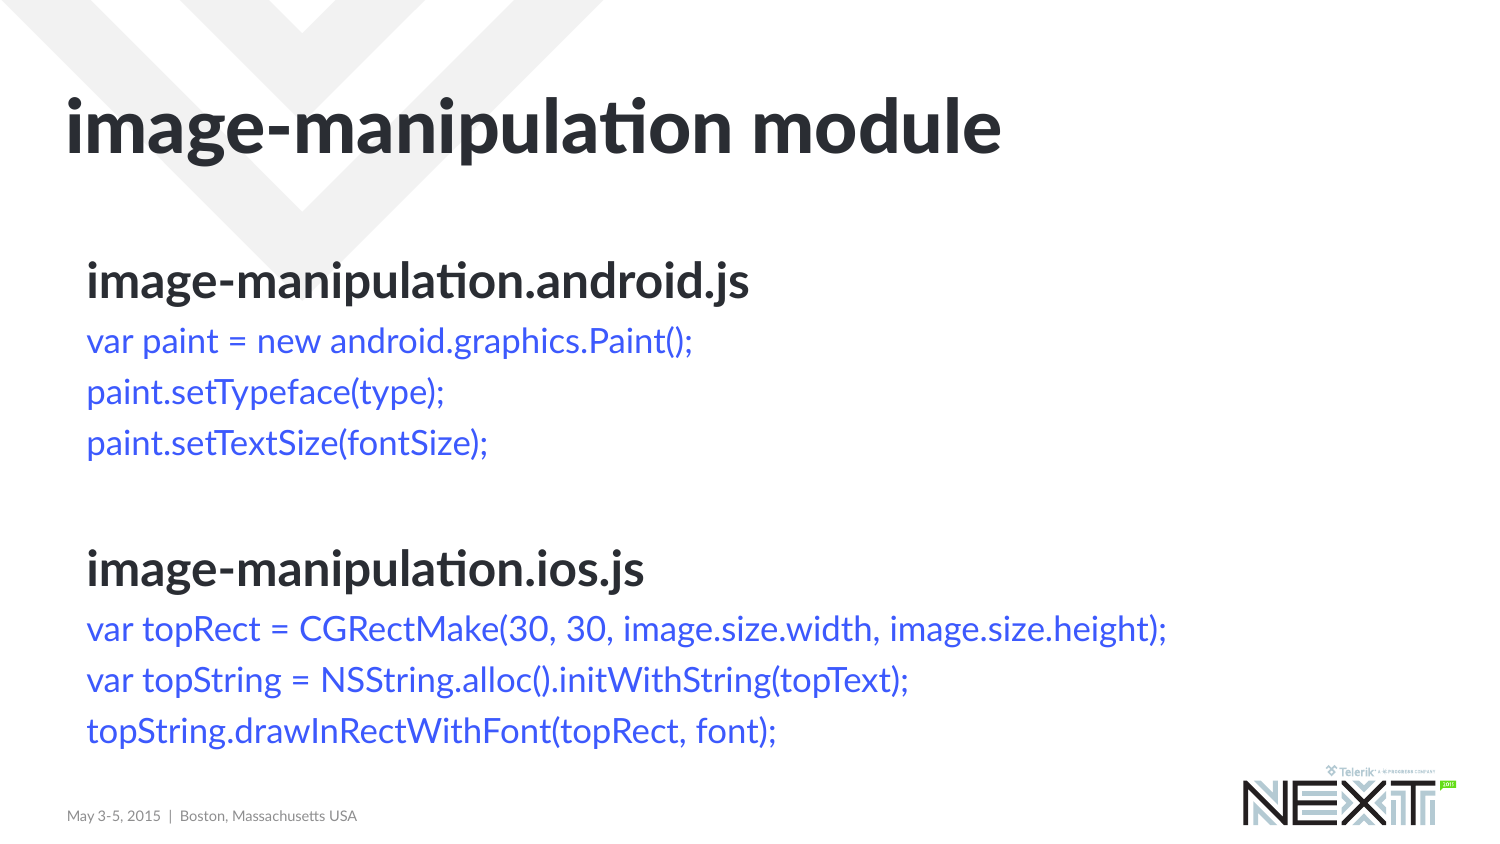

# image-manipulation module
image-manipulation.android.js
var paint = new android.graphics.Paint();
paint.setTypeface(type);
paint.setTextSize(fontSize);

image-manipulation.ios.js
var topRect = CGRectMake(30, 30, image.size.width, image.size.height);
var topString = NSString.alloc().initWithString(topText);
topString.drawInRectWithFont(topRect, font);